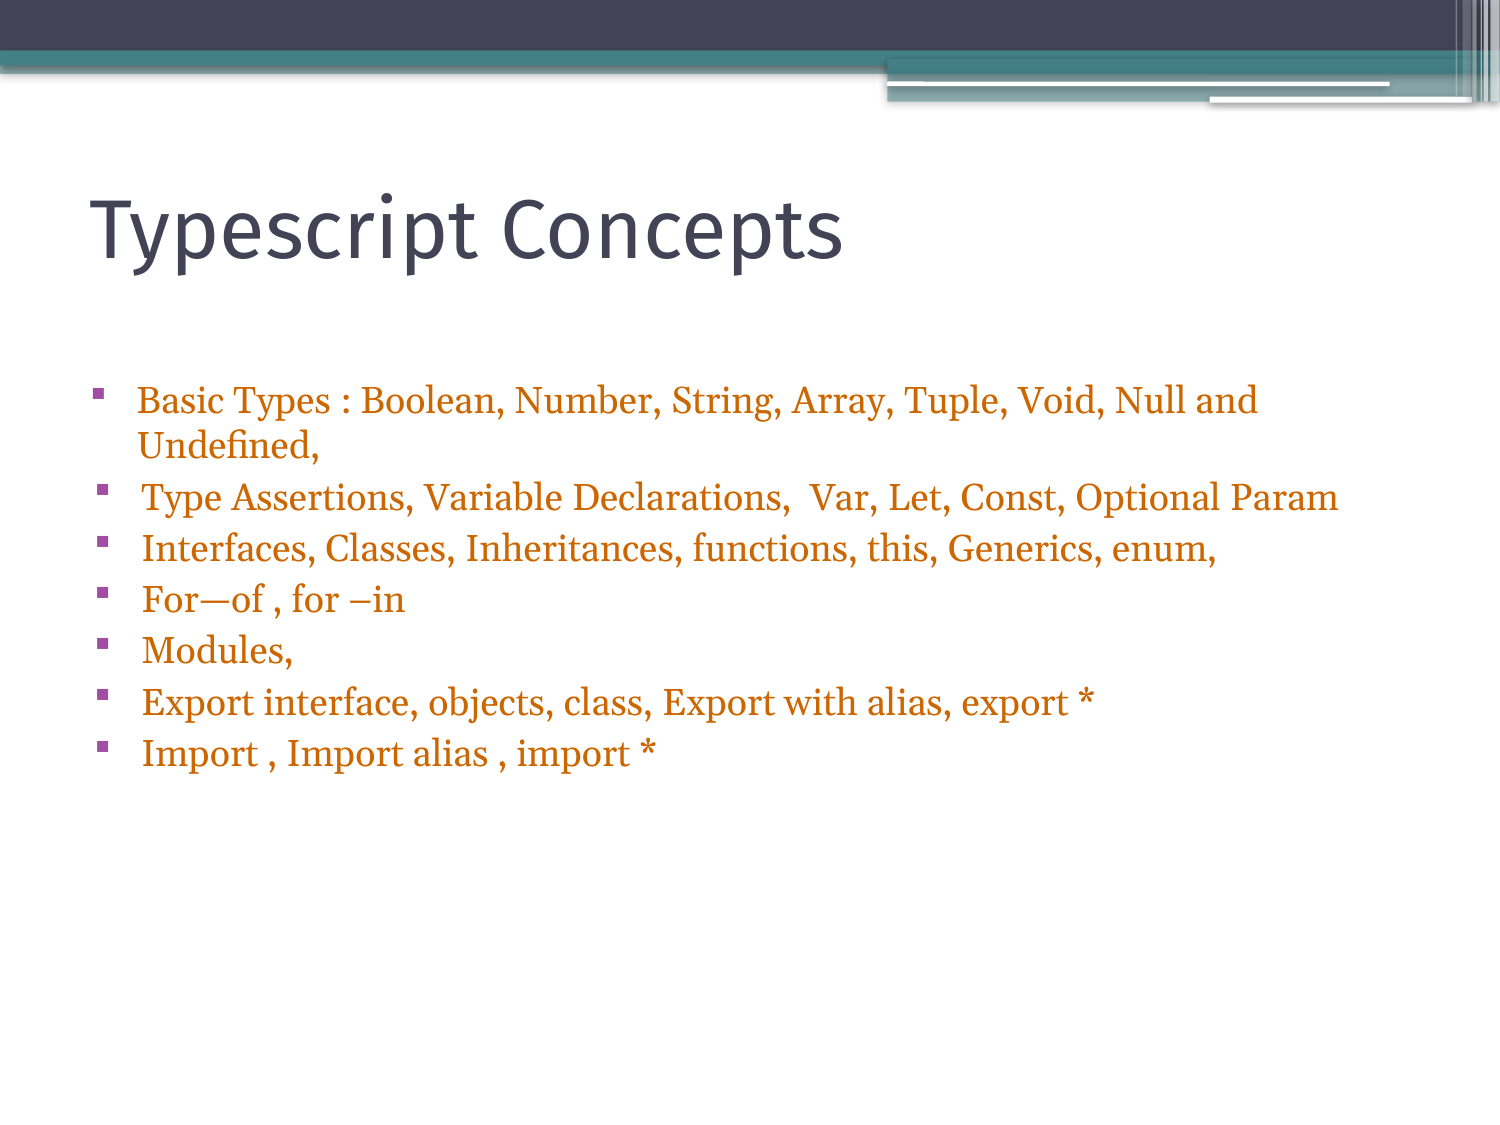

# Typescript Concepts
Basic Types : Boolean, Number, String, Array, Tuple, Void, Null and Undefined,
Type Assertions, Variable Declarations,  Var, Let, Const, Optional Param
Interfaces, Classes, Inheritances, functions, this, Generics, enum,
For—of , for –in
Modules,
Export interface, objects, class, Export with alias, export *
Import , Import alias , import *